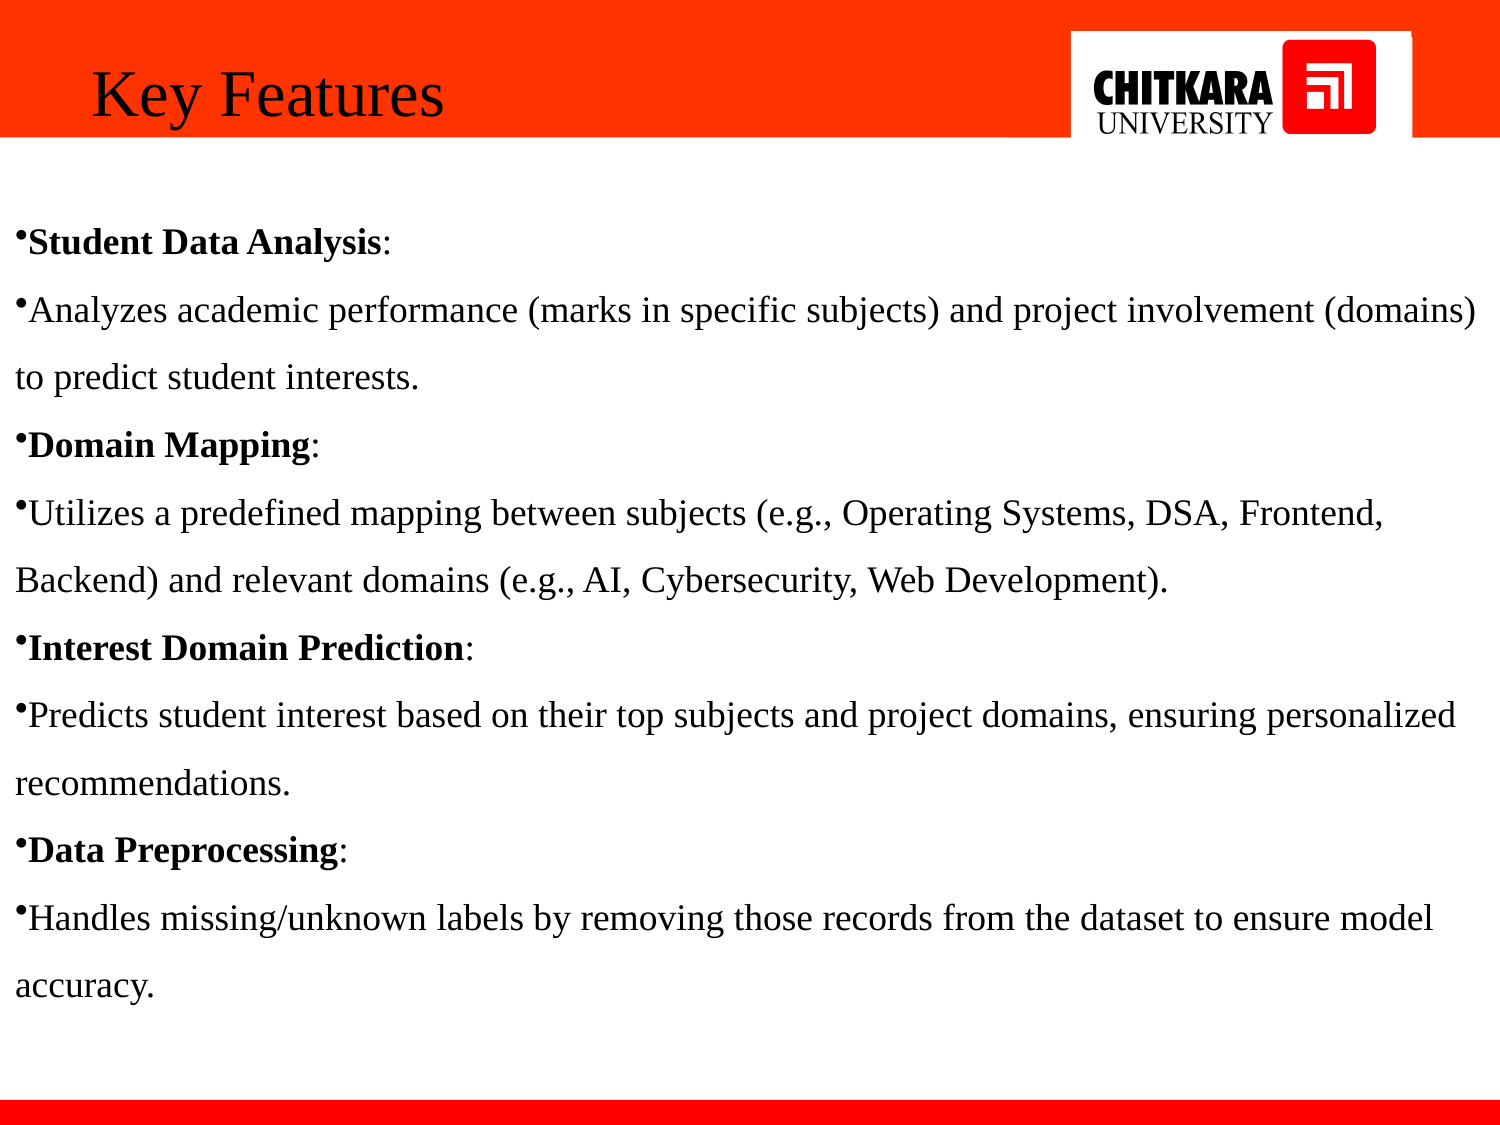

Key Features
Student Data Analysis:
Analyzes academic performance (marks in specific subjects) and project involvement (domains) to predict student interests.
Domain Mapping:
Utilizes a predefined mapping between subjects (e.g., Operating Systems, DSA, Frontend, Backend) and relevant domains (e.g., AI, Cybersecurity, Web Development).
Interest Domain Prediction:
Predicts student interest based on their top subjects and project domains, ensuring personalized recommendations.
Data Preprocessing:
Handles missing/unknown labels by removing those records from the dataset to ensure model accuracy.